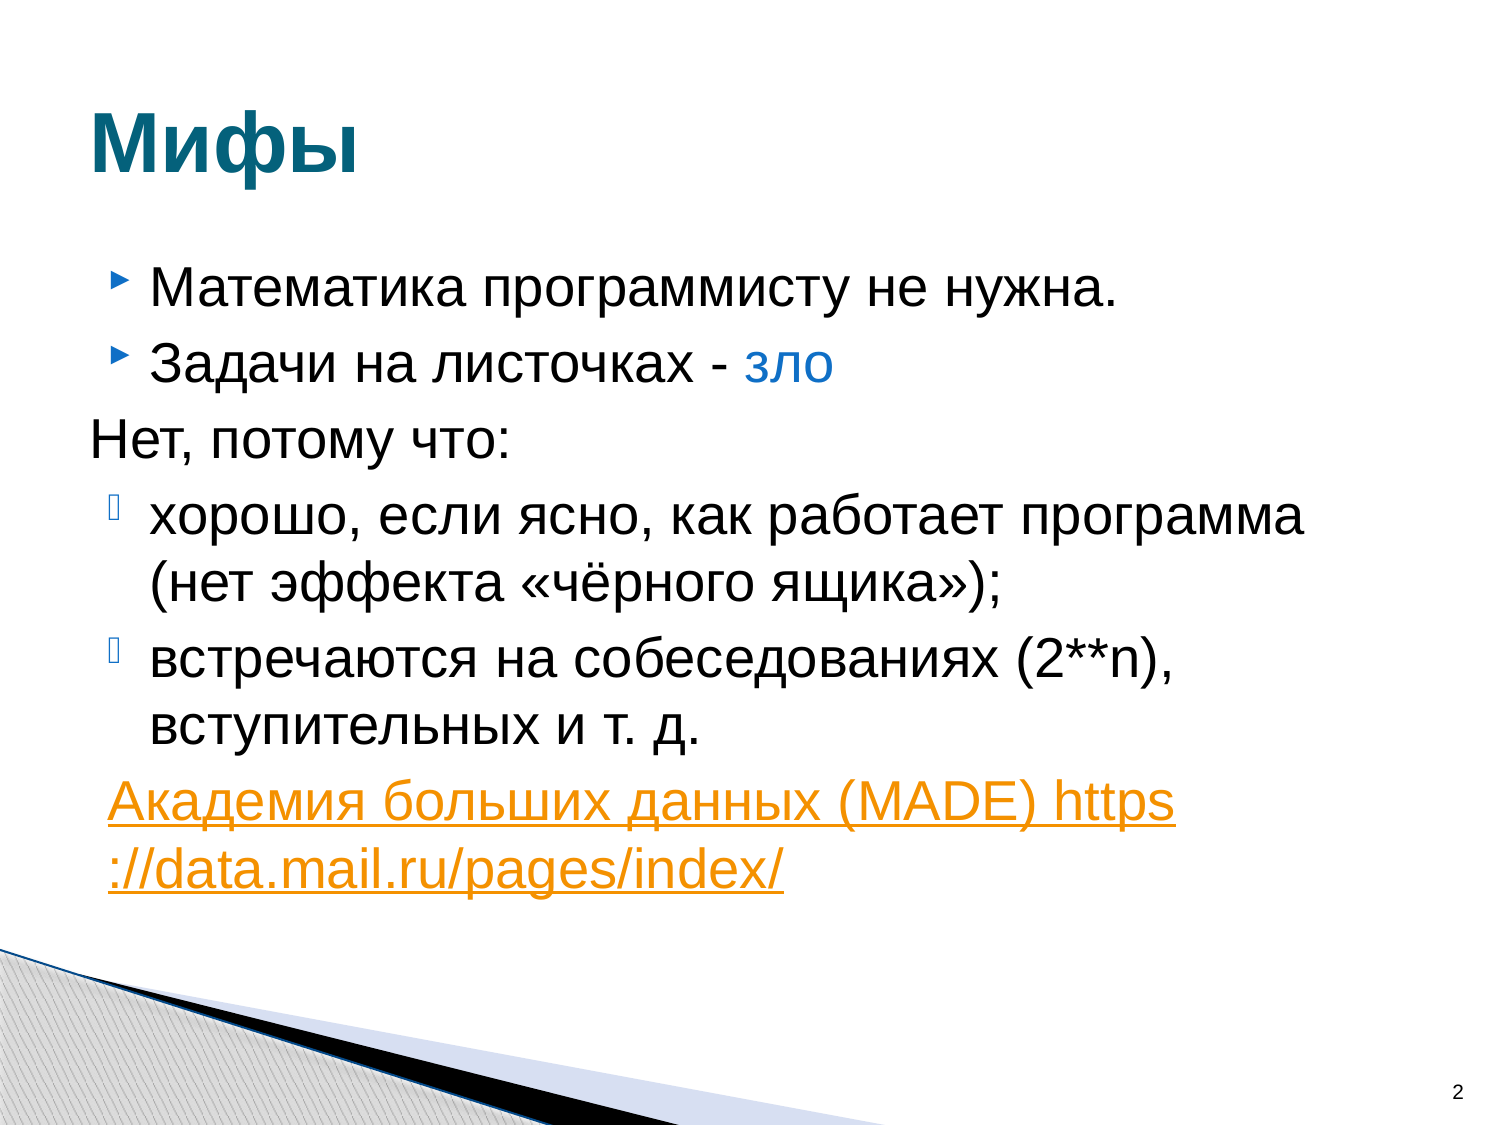

# Мифы
Математика программисту не нужна.
Задачи на листочках - зло
Нет, потому что:
хорошо, если ясно, как работает программа (нет эффекта «чёрного ящика»);
встречаются на собеседованиях (2**n), вступительных и т. д.
Академия больших данных (MADE) https://data.mail.ru/pages/index/
2